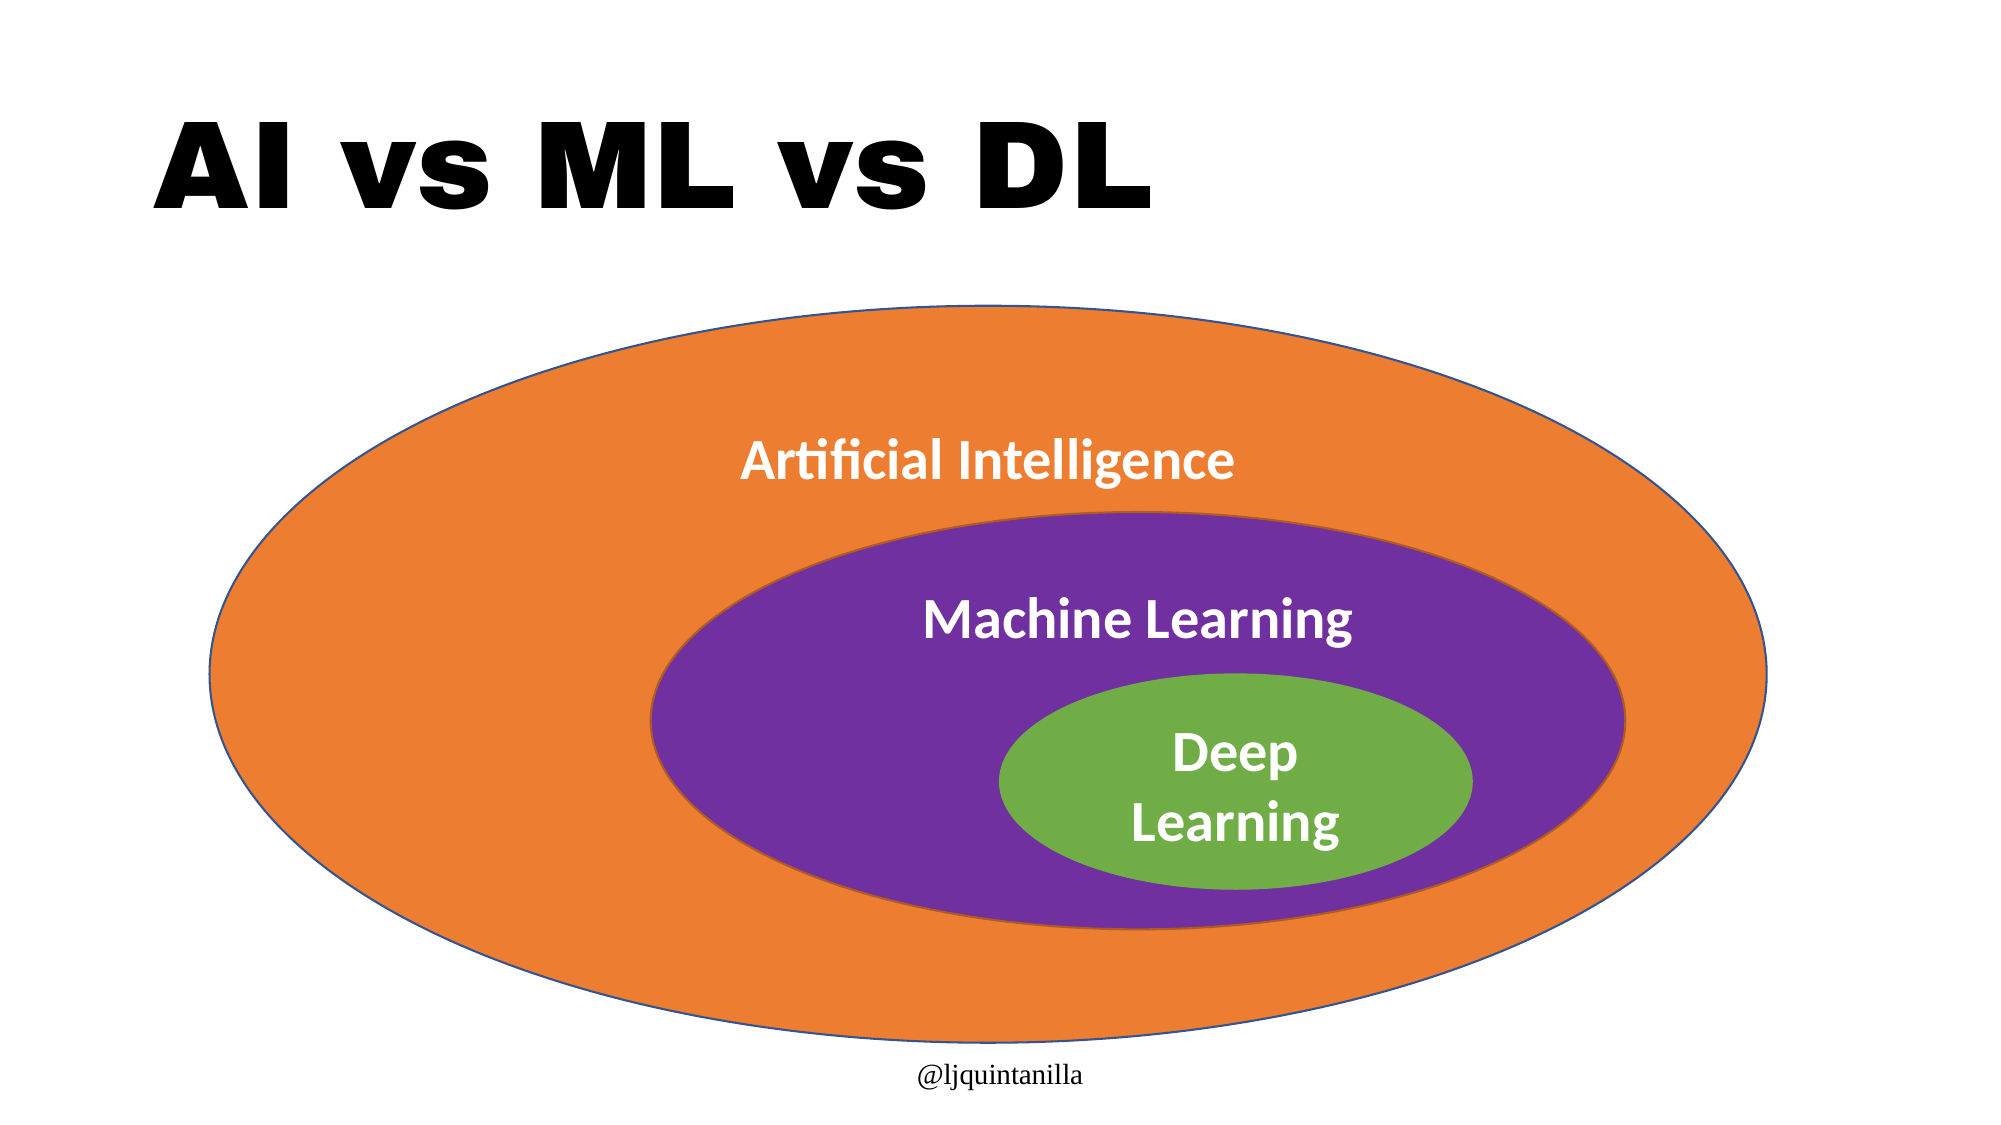

# AI vs ML vs DL
Artificial Intelligence
Machine Learning
Deep Learning
@ljquintanilla